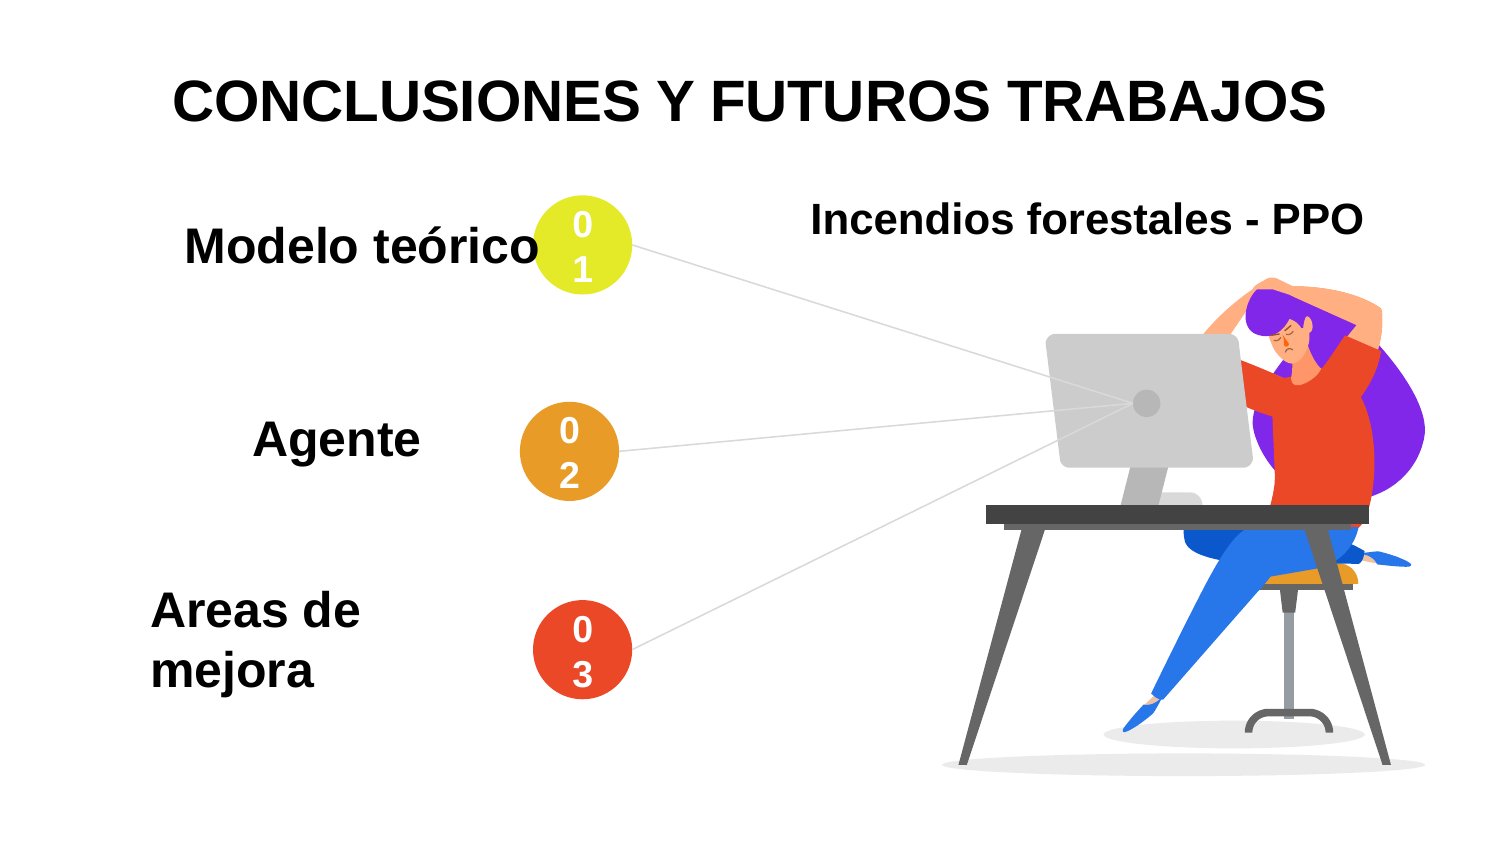

# CONCLUSIONES Y FUTUROS TRABAJOS
Incendios forestales - PPO
01
Modelo teórico

02
Agente
03
Areas de mejora